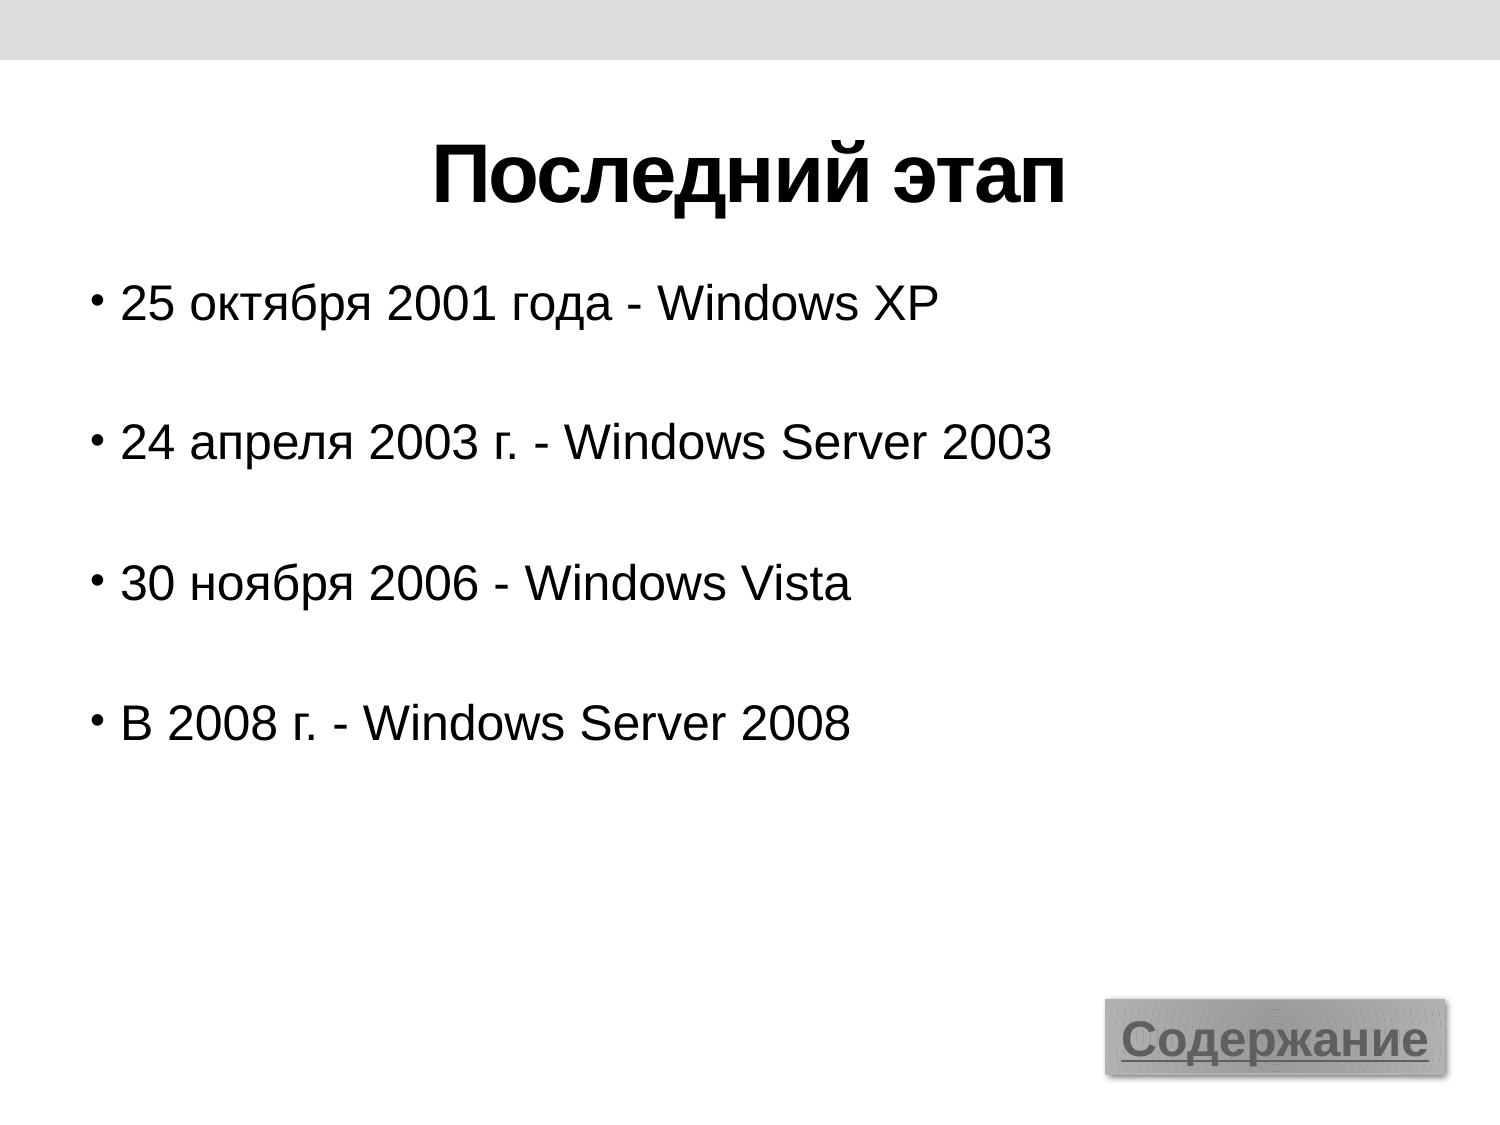

# Последний этап
25 октября 2001 года - Windows XP

24 апреля 2003 г. - Windows Server 2003

30 ноября 2006 - Windows Vista

В 2008 г. - Windows Server 2008
Содержание